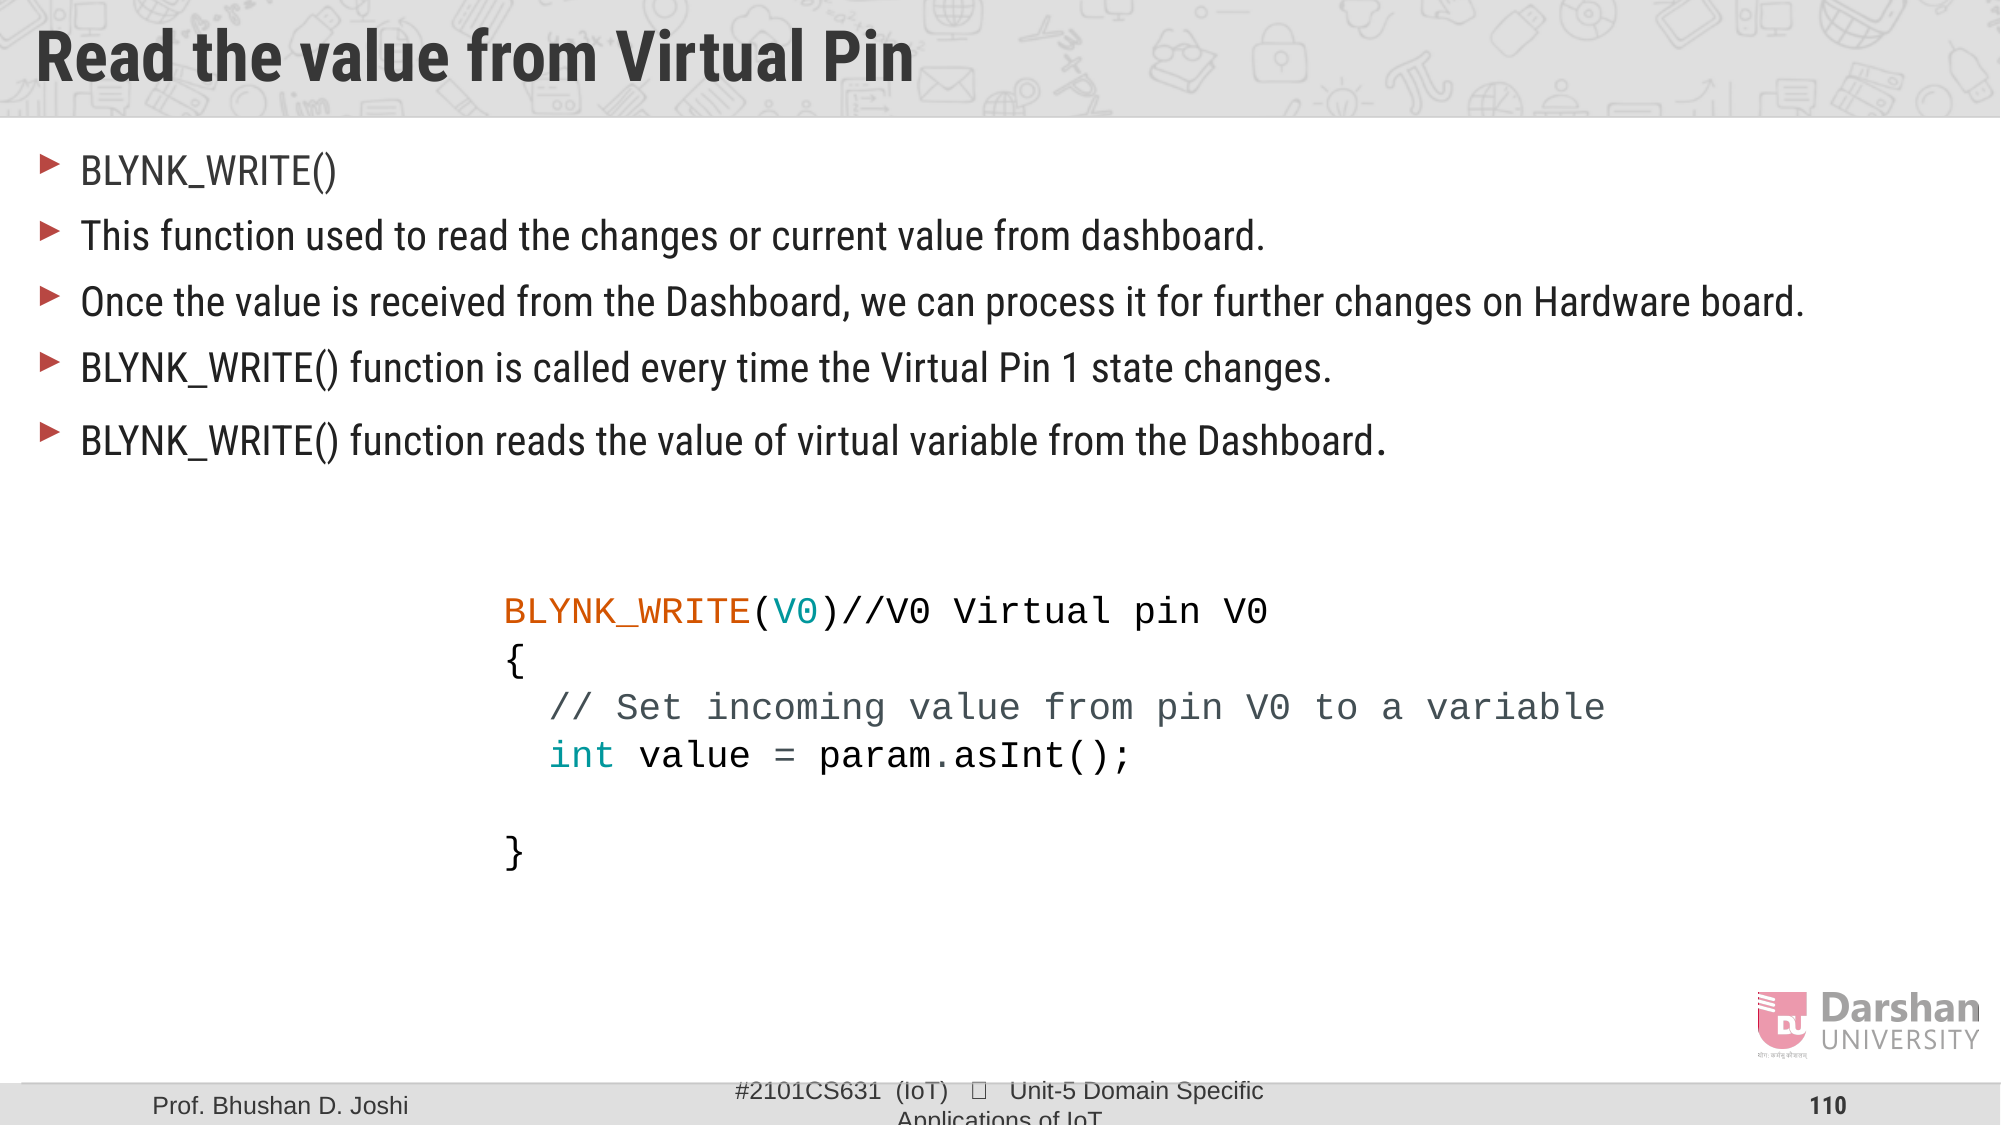

# Read the value from Virtual Pin
BLYNK_WRITE()
This function used to read the changes or current value from dashboard.
Once the value is received from the Dashboard, we can process it for further changes on Hardware board.
BLYNK_WRITE() function is called every time the Virtual Pin 1 state changes.
BLYNK_WRITE() function reads the value of virtual variable from the Dashboard.

BLYNK_WRITE(V0)//V0 Virtual pin V0
{
  // Set incoming value from pin V0 to a variable
  int value = param.asInt();

}